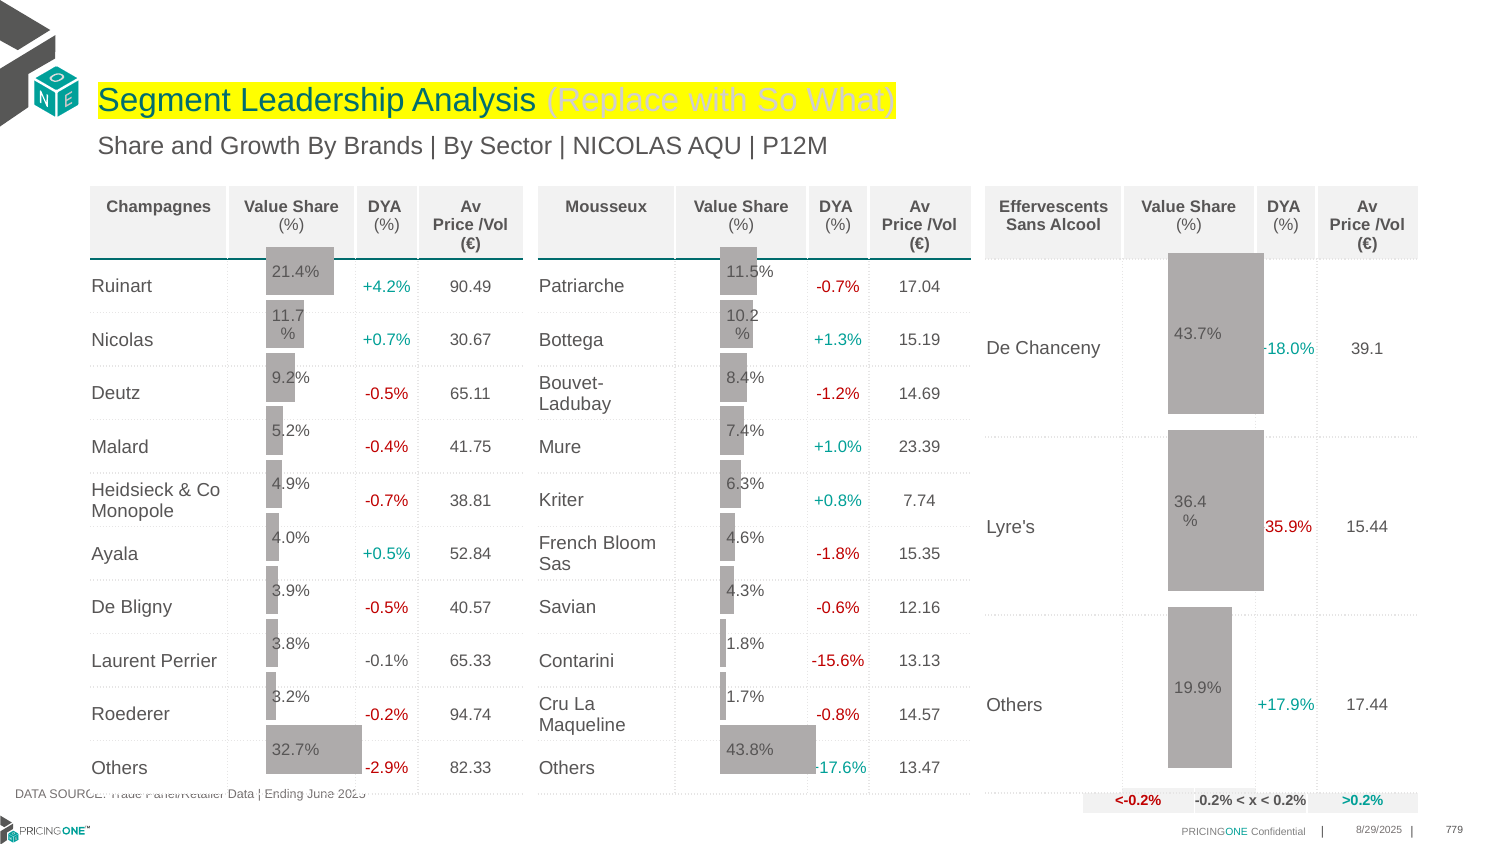

# Segment Leadership Analysis (Replace with So What)
Share and Growth By Brands | By Sector | NICOLAS AQU | P12M
| Mousseux | Value Share (%) | DYA (%) | Av Price /Vol (€) |
| --- | --- | --- | --- |
| Patriarche |  | -0.7% | 17.04 |
| Bottega |  | +1.3% | 15.19 |
| Bouvet-Ladubay |  | -1.2% | 14.69 |
| Mure |  | +1.0% | 23.39 |
| Kriter |  | +0.8% | 7.74 |
| French Bloom Sas |  | -1.8% | 15.35 |
| Savian |  | -0.6% | 12.16 |
| Contarini |  | -15.6% | 13.13 |
| Cru La Maqueline |  | -0.8% | 14.57 |
| Others |  | +17.6% | 13.47 |
| Champagnes | Value Share (%) | DYA (%) | Av Price /Vol (€) |
| --- | --- | --- | --- |
| Ruinart |  | +4.2% | 90.49 |
| Nicolas |  | +0.7% | 30.67 |
| Deutz |  | -0.5% | 65.11 |
| Malard |  | -0.4% | 41.75 |
| Heidsieck & Co Monopole |  | -0.7% | 38.81 |
| Ayala |  | +0.5% | 52.84 |
| De Bligny |  | -0.5% | 40.57 |
| Laurent Perrier |  | -0.1% | 65.33 |
| Roederer |  | -0.2% | 94.74 |
| Others |  | -2.9% | 82.33 |
| Effervescents Sans Alcool | Value Share (%) | DYA (%) | Av Price /Vol (€) |
| --- | --- | --- | --- |
| De Chanceny |  | +18.0% | 39.1 |
| Lyre's |  | -35.9% | 15.44 |
| Others |  | +17.9% | 17.44 |

### Chart

| Category | Champagnes | NICOLAS AQU |
|---|---|
| None | 0.21425031073011272 |

### Chart

| Category | Mousseux | NICOLAS AQU |
|---|---|
| None | 0.11512775617087873 |

### Chart

| Category | Effervescents Sans Alcool | NICOLAS AQU |
|---|---|
| None | 0.43679013490334245 |
DATA SOURCE: Trade Panel/Retailer Data | Ending June 2025
| <-0.2% | -0.2% < x < 0.2% | >0.2% |
| --- | --- | --- |

8/29/2025
779